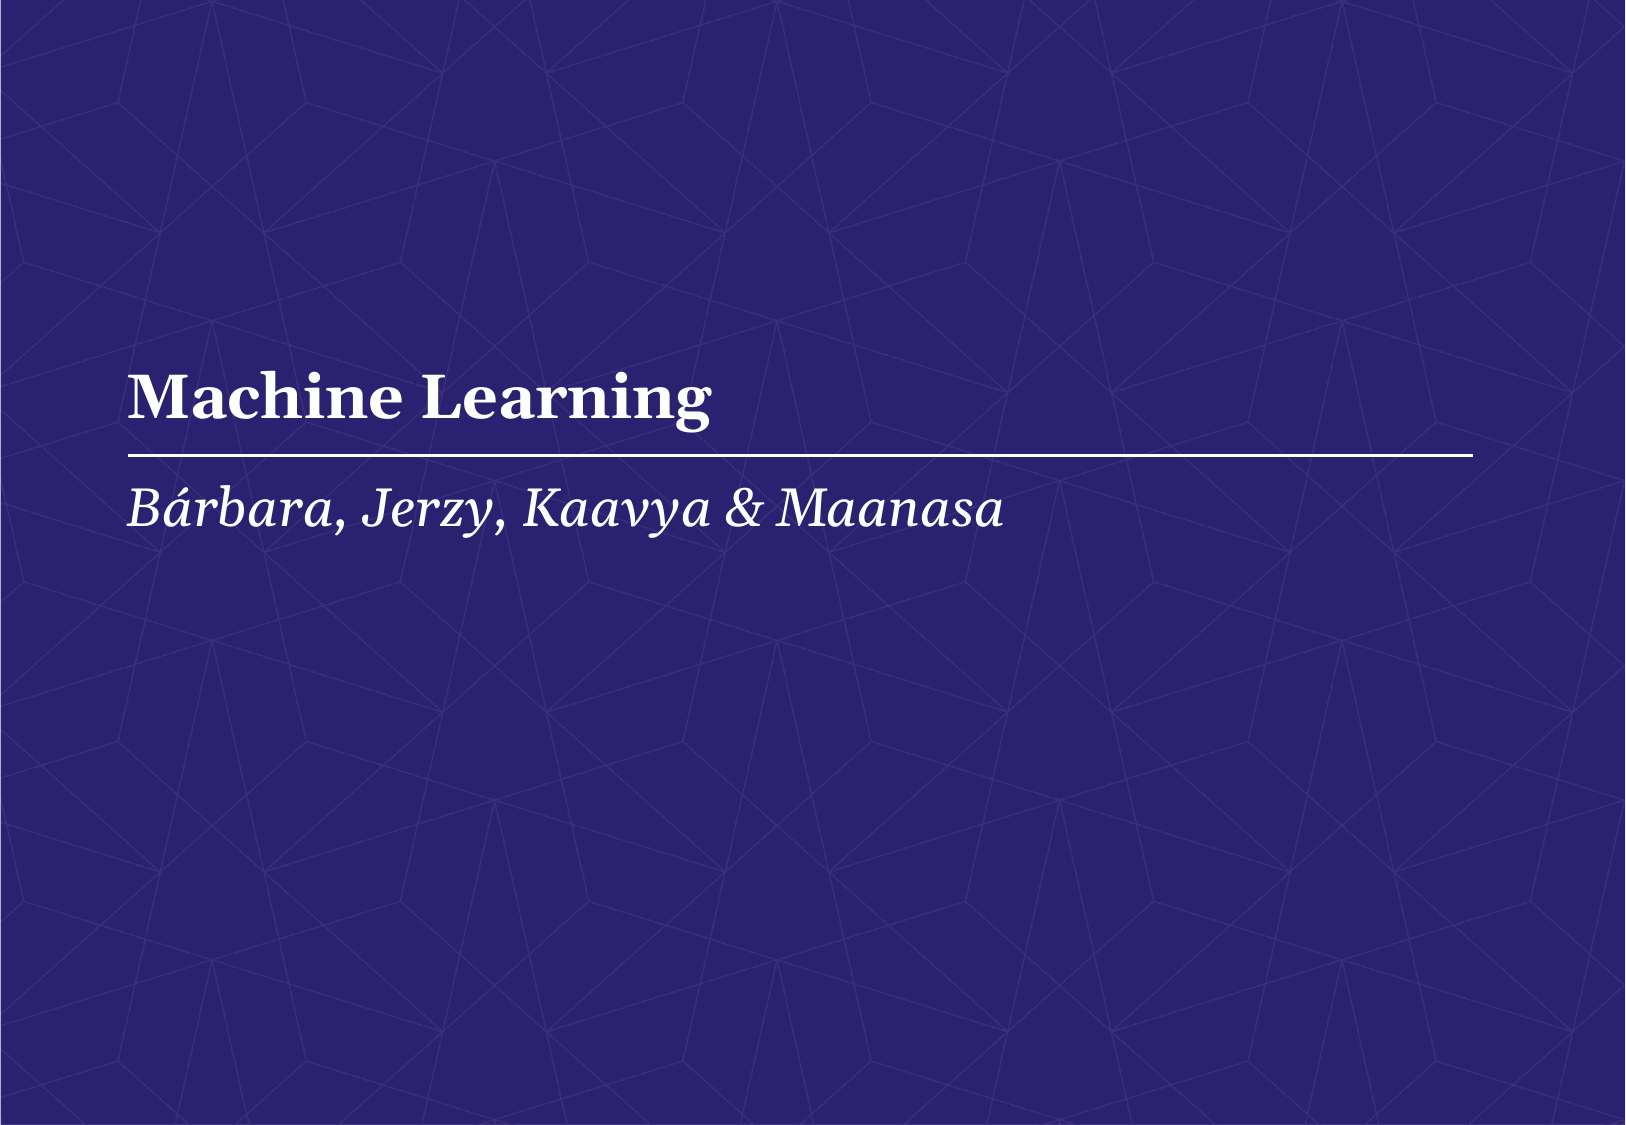

# Machine Learning
Bárbara, Jerzy, Kaavya & Maanasa